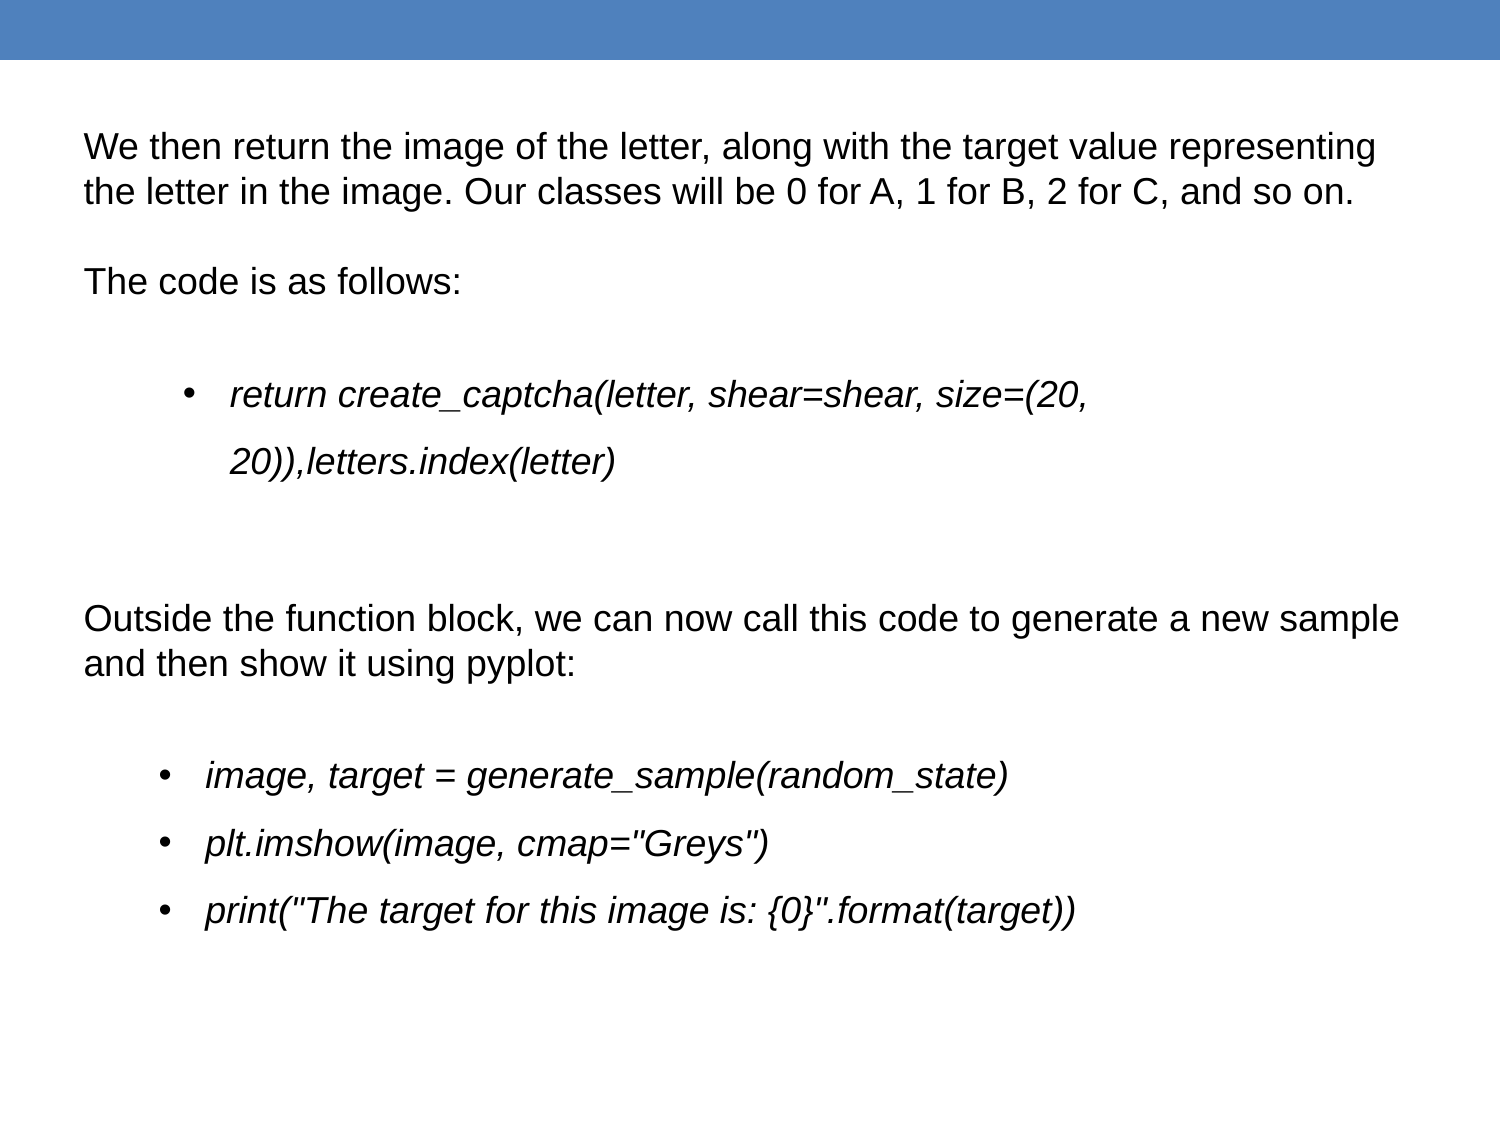

We then return the image of the letter, along with the target value representing the letter in the image. Our classes will be 0 for A, 1 for B, 2 for C, and so on.

The code is as follows:
return create_captcha(letter, shear=shear, size=(20, 20)),letters.index(letter)
Outside the function block, we can now call this code to generate a new sample and then show it using pyplot:

image, target = generate_sample(random_state)
plt.imshow(image, cmap="Greys")
print("The target for this image is: {0}".format(target))